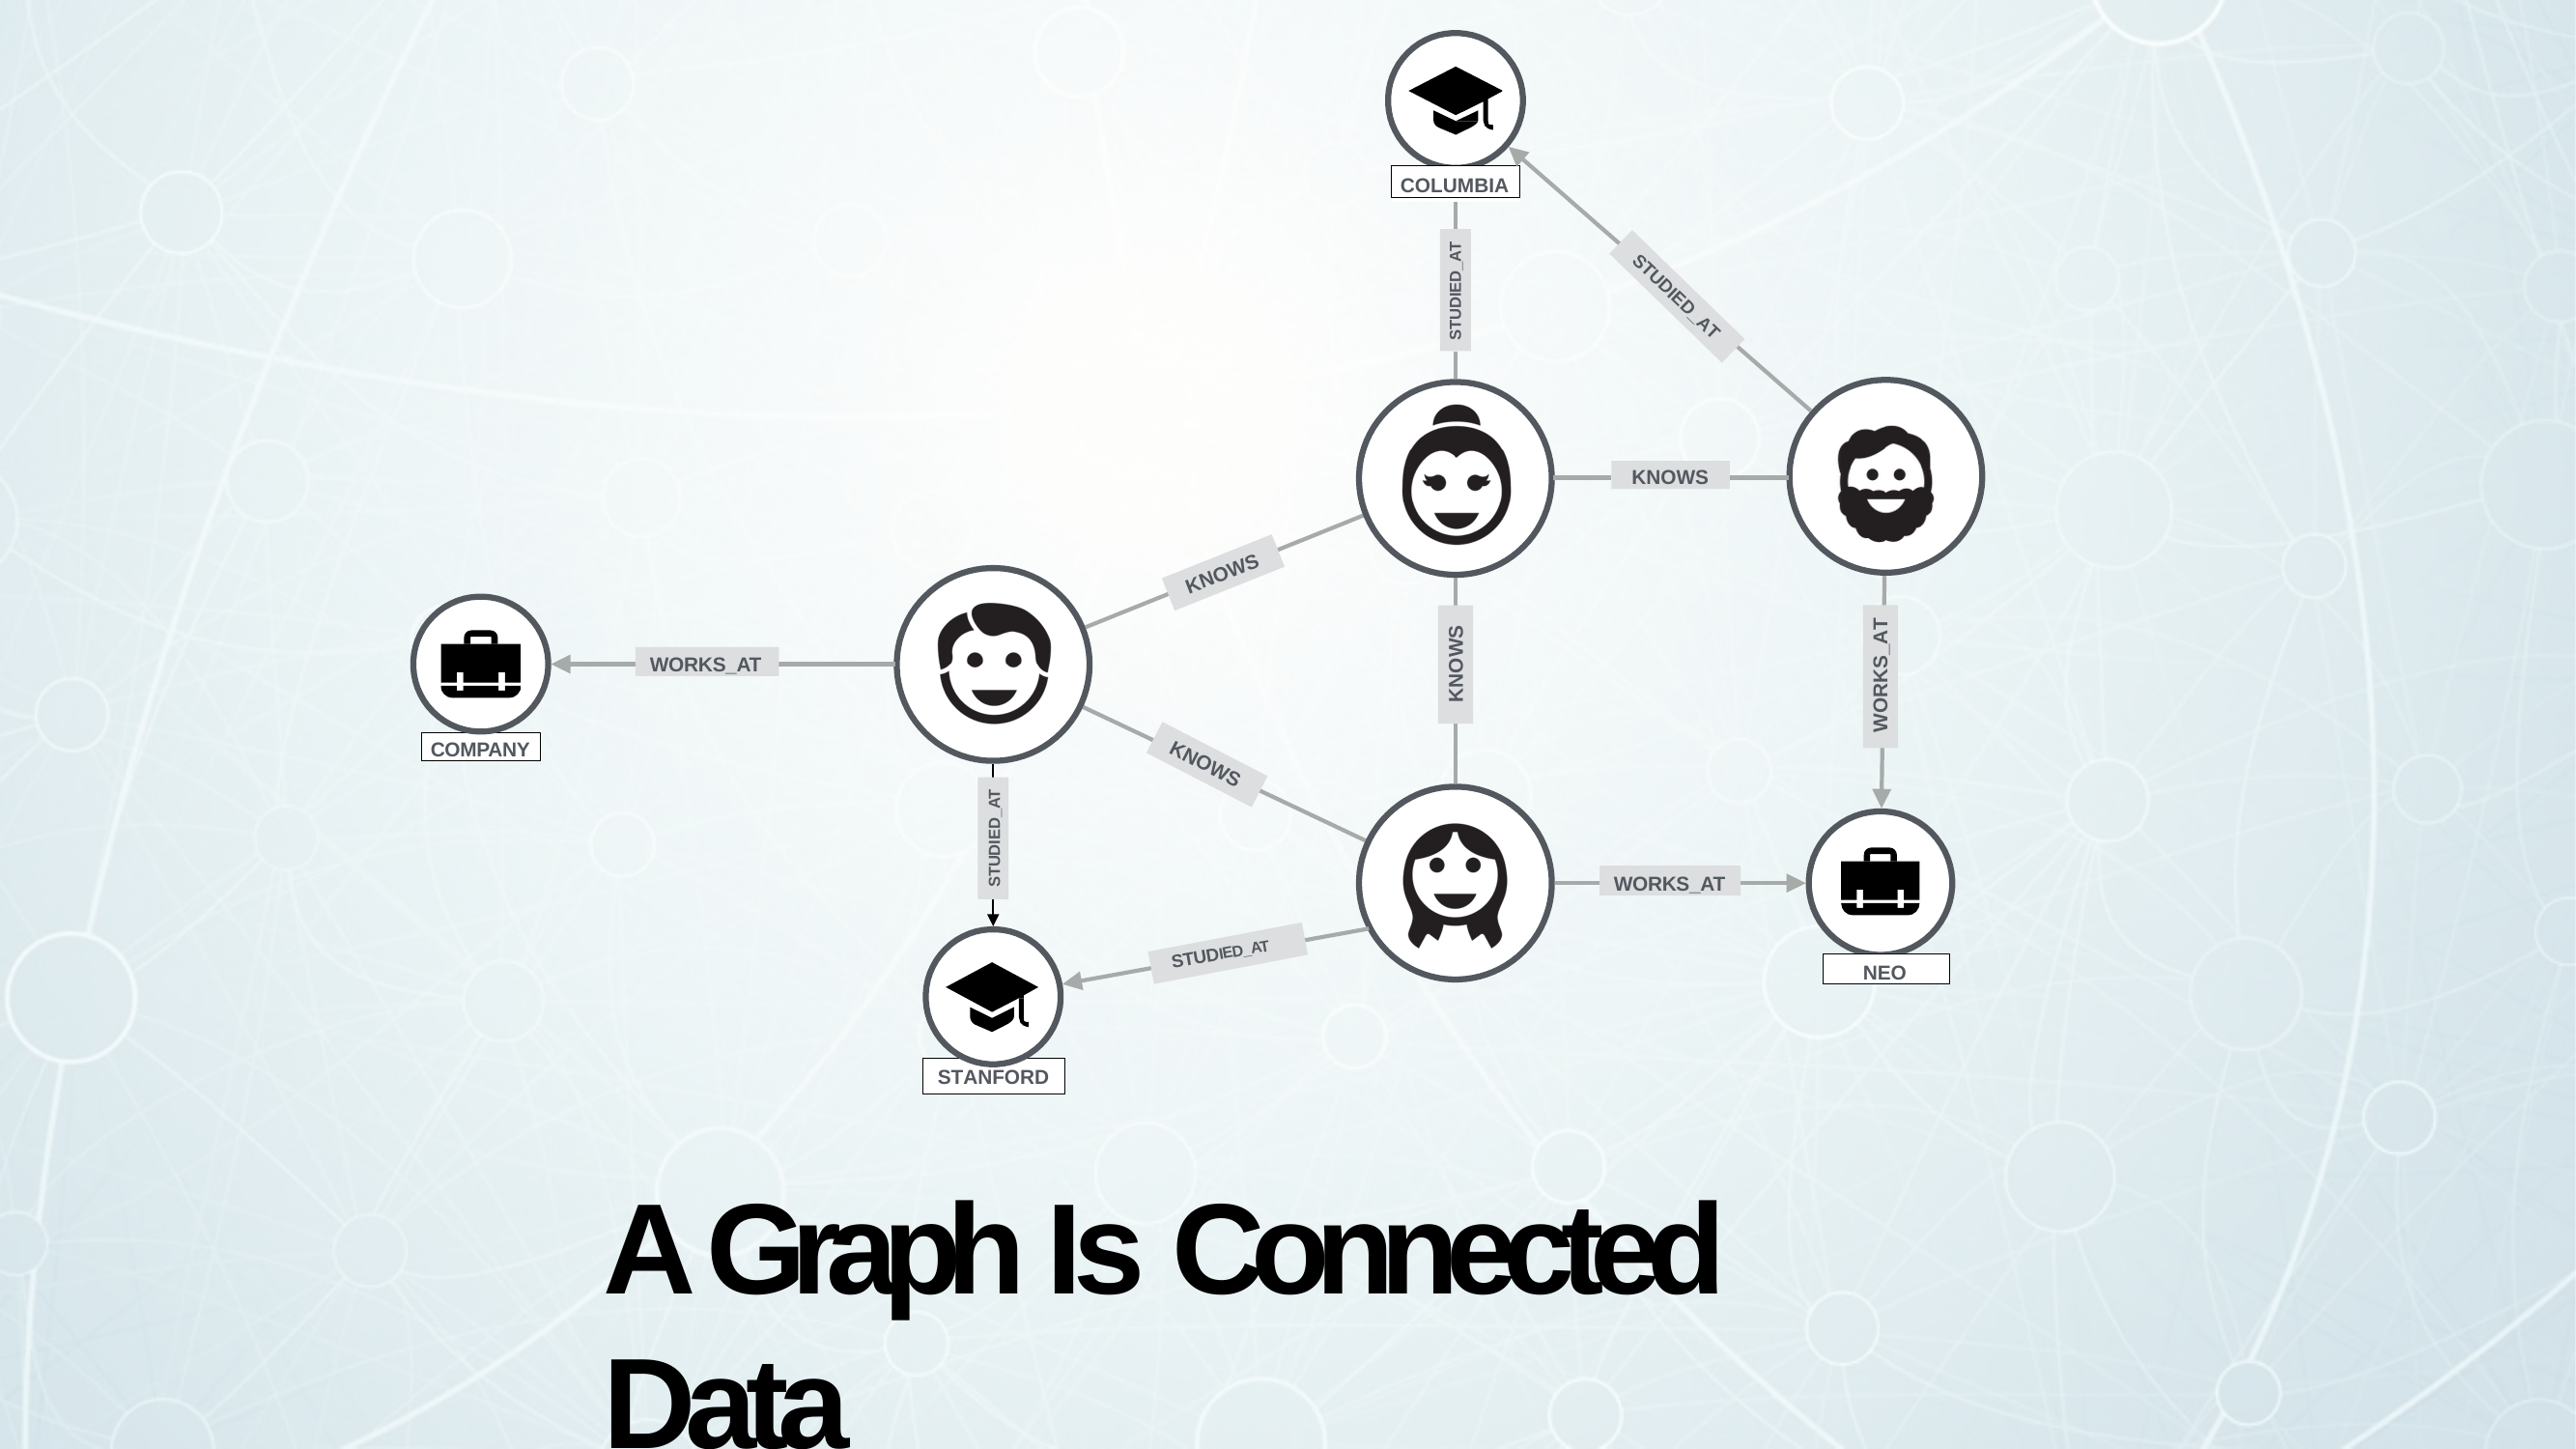

COLUMBIA

STUDIED_AT
STUDIED_AT

KNOWS

KNOWS

WORKS_AT
KNOWS

WORKS_AT

COMPANY
KNOWS

STUDIED_AT

WORKS_AT

STUDIED_AT
NEO

STANFORD
A Graph Is Connected Data